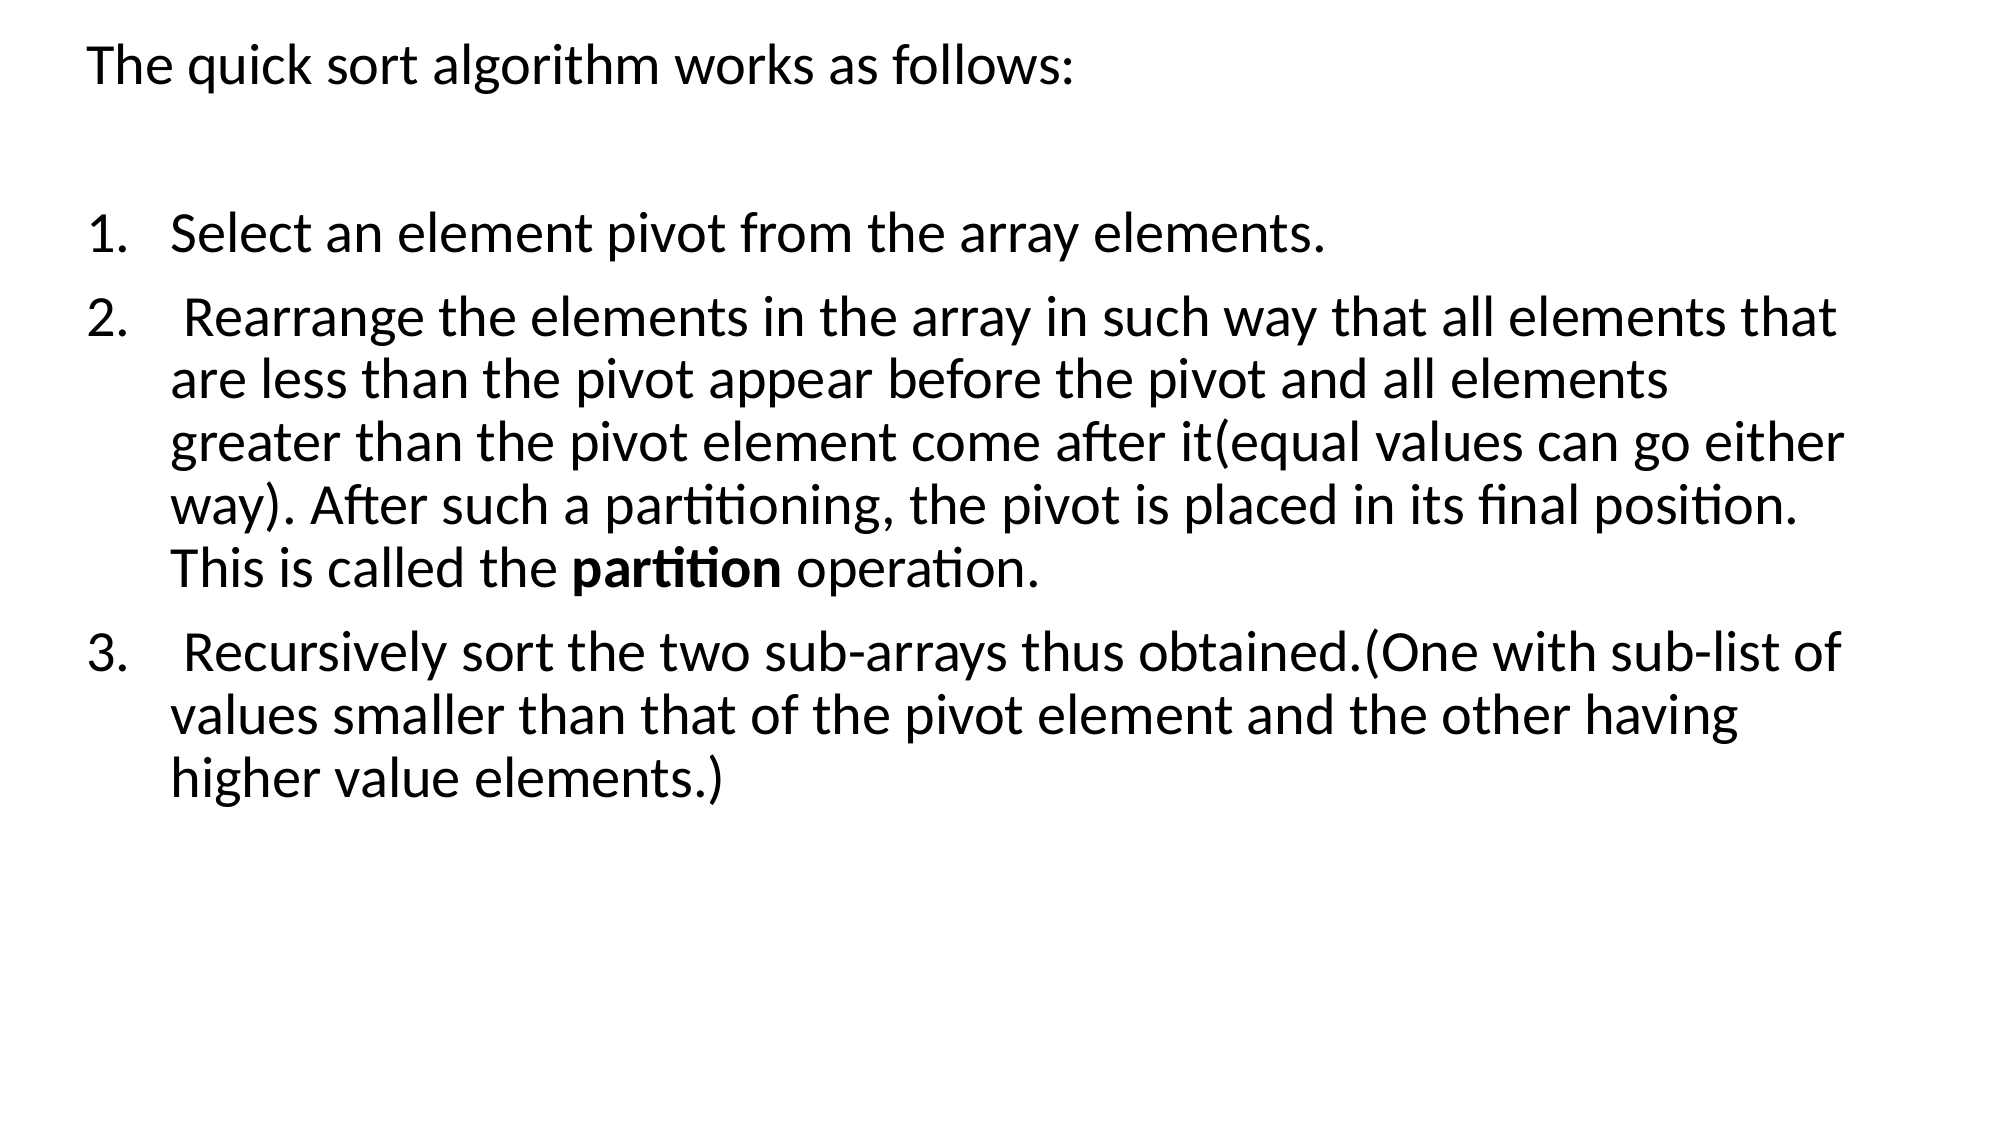

The quick sort algorithm works as follows:

Select an element pivot from the array elements.
 Rearrange the elements in the array in such way that all elements that are less than the pivot appear before the pivot and all elements greater than the pivot element come after it(equal values can go either way). After such a partitioning, the pivot is placed in its final position. This is called the partition operation.
 Recursively sort the two sub-arrays thus obtained.(One with sub-list of values smaller than that of the pivot element and the other having higher value elements.)